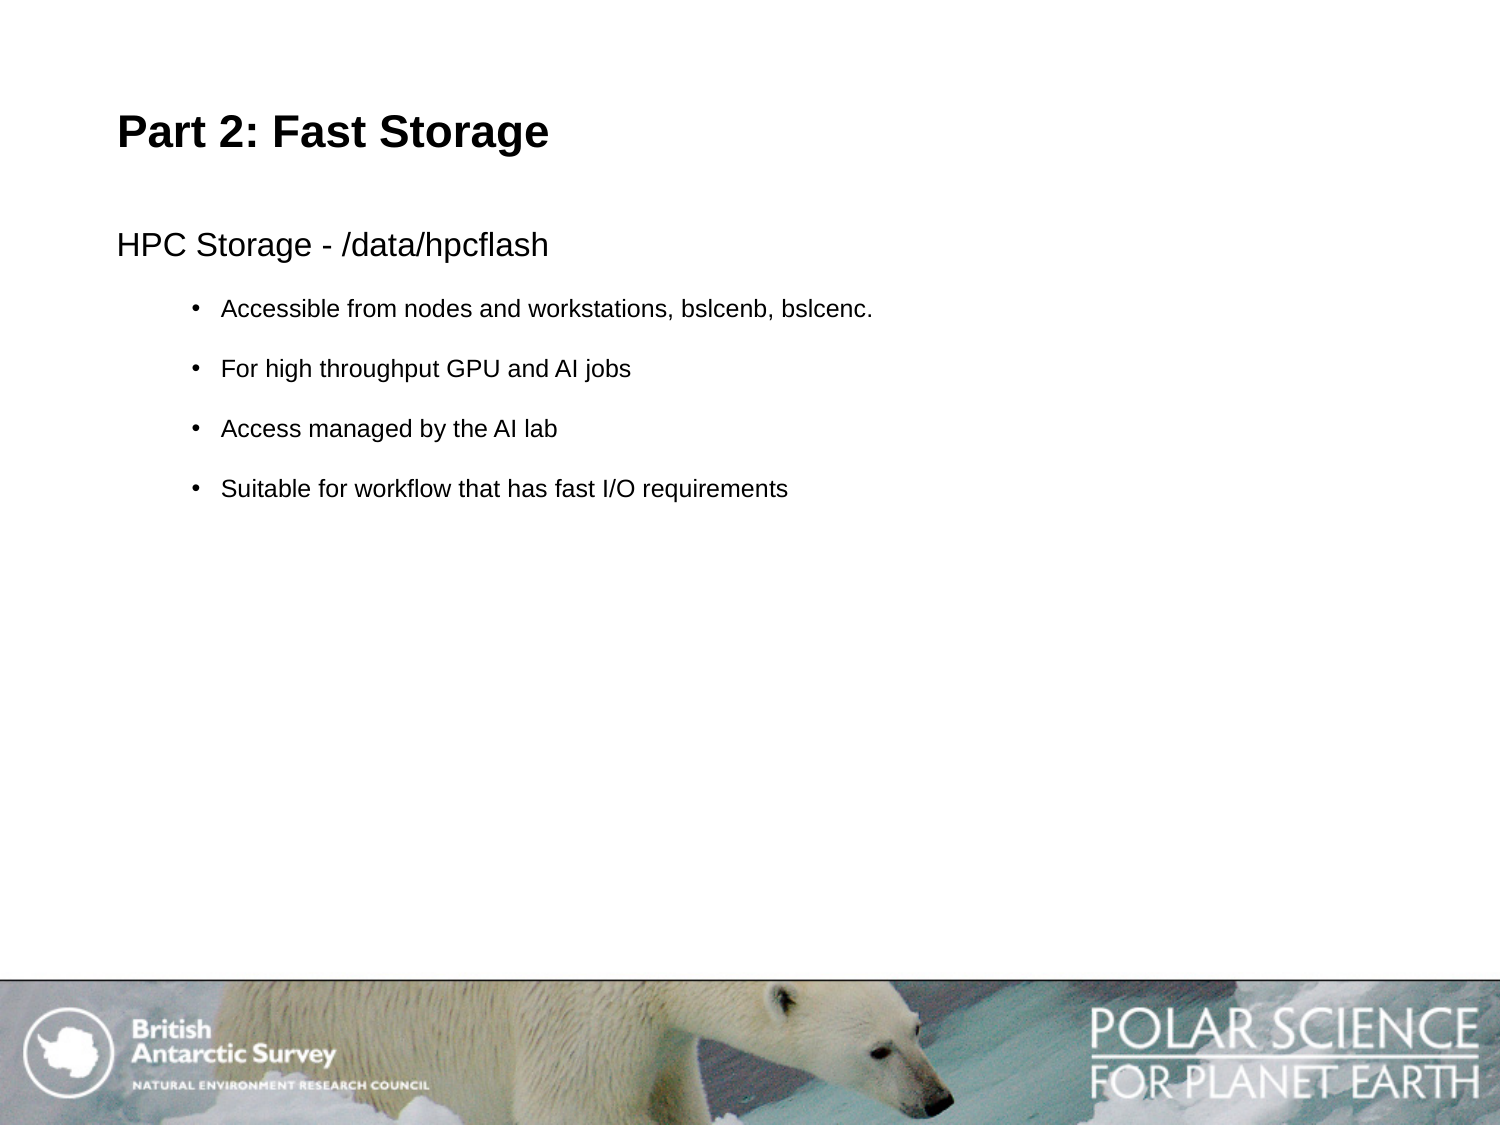

# Part 2: Fast Storage
HPC Storage - /data/hpcflash
Accessible from nodes and workstations, bslcenb, bslcenc.
For high throughput GPU and AI jobs
Access managed by the AI lab
Suitable for workflow that has fast I/O requirements